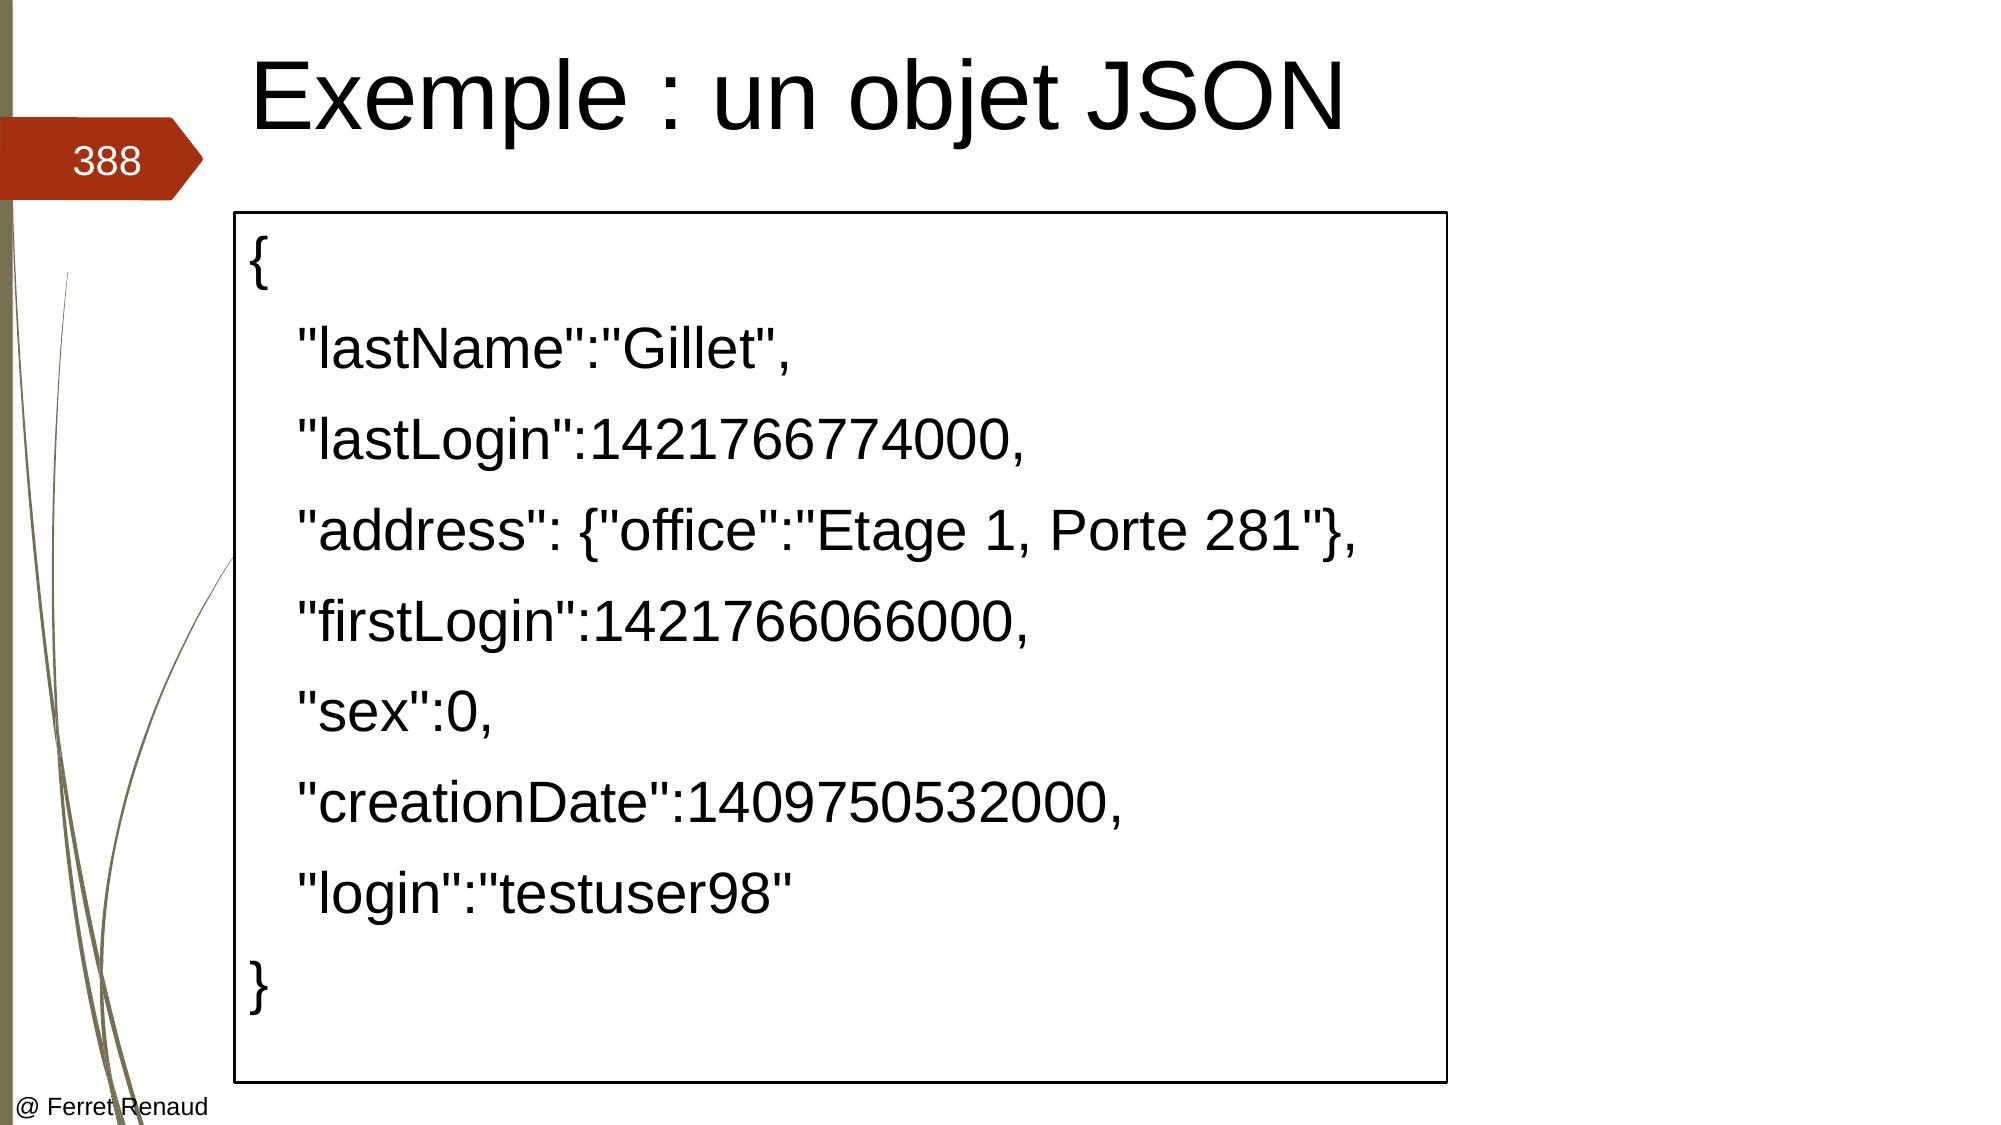

# Exemple : un objet JSON
388
{
   "lastName":"Gillet",
   "lastLogin":1421766774000,
   "address": {"office":"Etage 1, Porte 281"},
   "firstLogin":1421766066000,
   "sex":0,
   "creationDate":1409750532000,
   "login":"testuser98"
}
@ Ferret Renaud